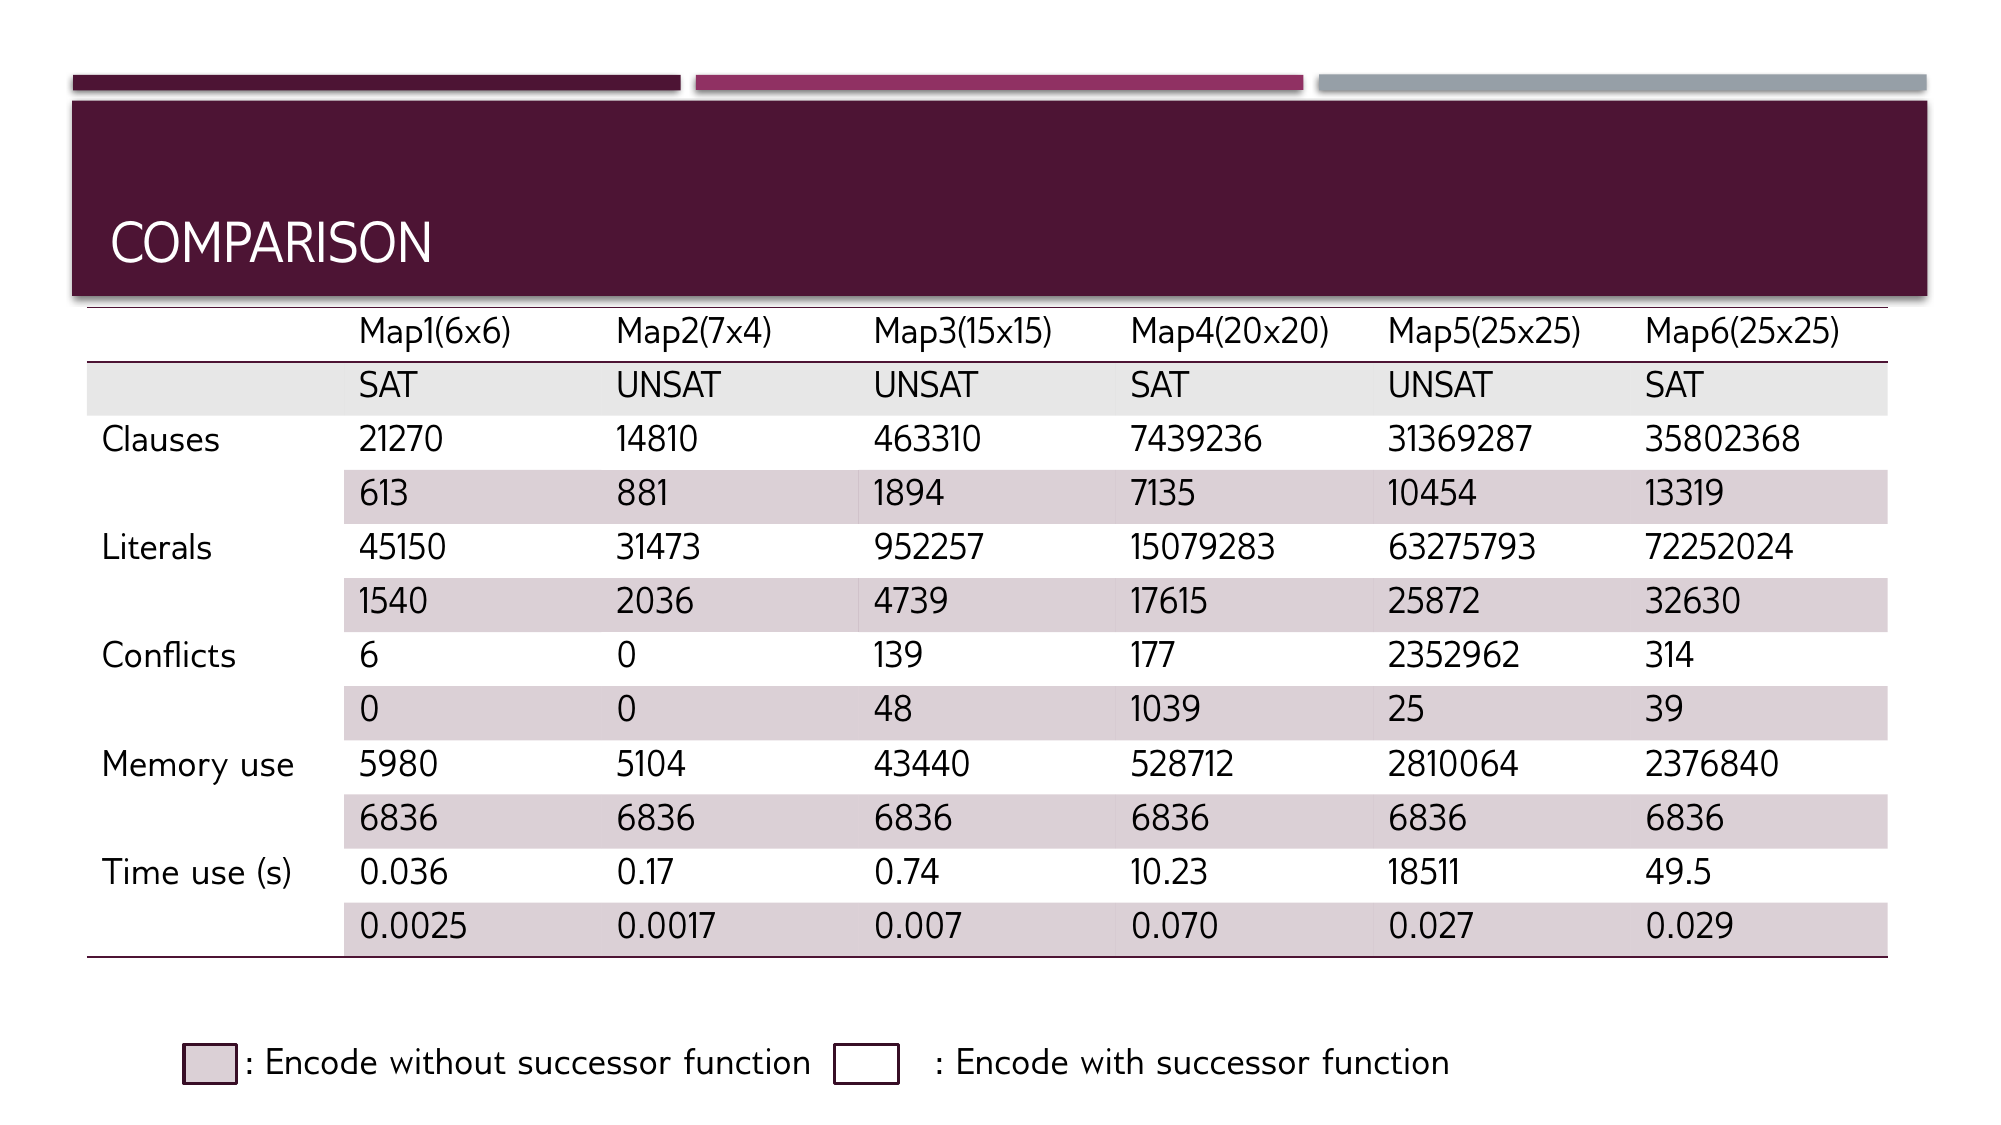

# Comparison
|  | Map1(6x6) | Map2(7x4) | Map3(15x15) | Map4(20x20) | Map5(25x25) | Map6(25x25) |
| --- | --- | --- | --- | --- | --- | --- |
|  | SAT | UNSAT | UNSAT | SAT | UNSAT | SAT |
| Clauses | 21270 | 14810 | 463310 | 7439236 | 31369287 | 35802368 |
|  | 613 | 881 | 1894 | 7135 | 10454 | 13319 |
| Literals | 45150 | 31473 | 952257 | 15079283 | 63275793 | 72252024 |
|  | 1540 | 2036 | 4739 | 17615 | 25872 | 32630 |
| Conflicts | 6 | 0 | 139 | 177 | 2352962 | 314 |
|  | 0 | 0 | 48 | 1039 | 25 | 39 |
| Memory use | 5980 | 5104 | 43440 | 528712 | 2810064 | 2376840 |
|  | 6836 | 6836 | 6836 | 6836 | 6836 | 6836 |
| Time use (s) | 0.036 | 0.17 | 0.74 | 10.23 | 18511 | 49.5 |
|  | 0.0025 | 0.0017 | 0.007 | 0.070 | 0.027 | 0.029 |
: Encode without successor function           : Encode with successor function